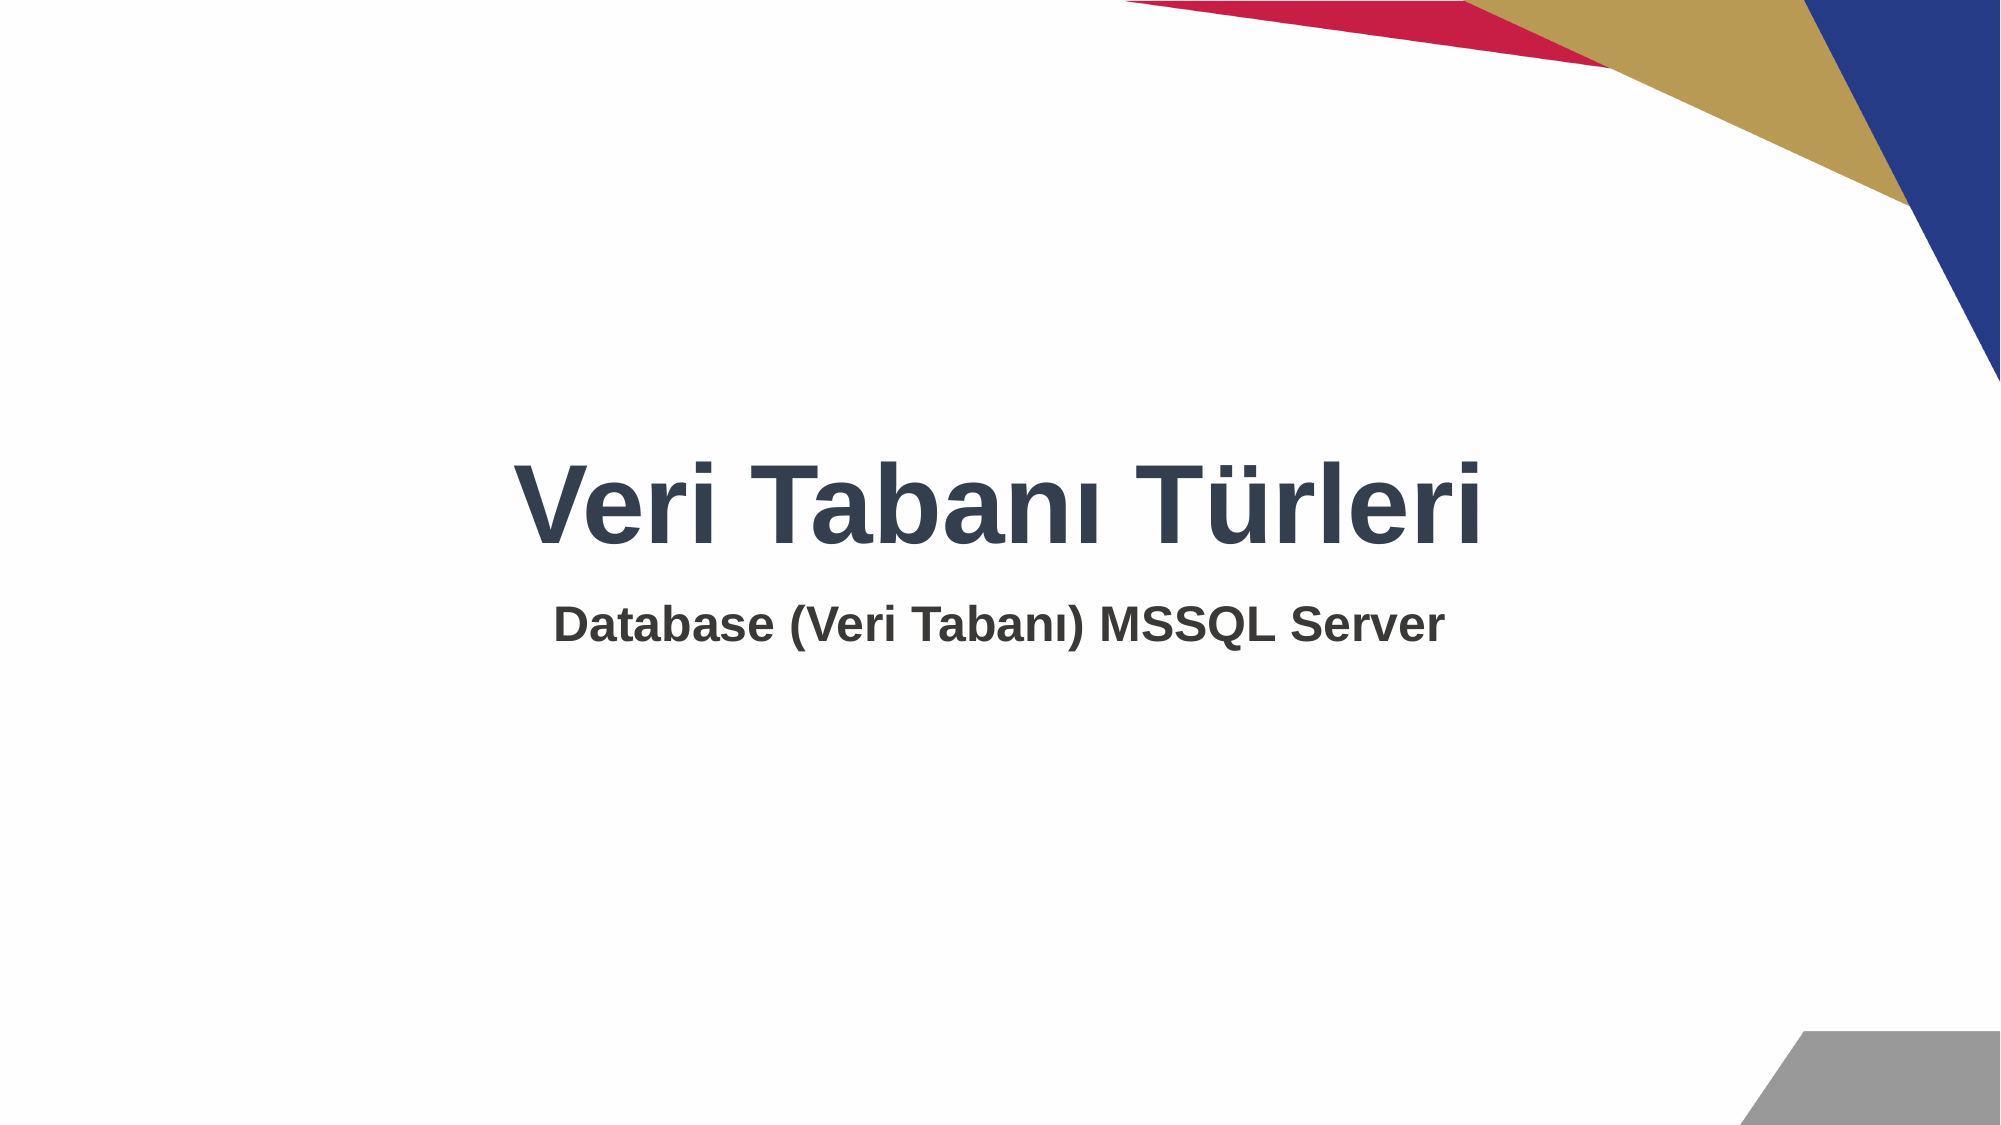

# Veri Tabanı Türleri
Database (Veri Tabanı) MSSQL Server